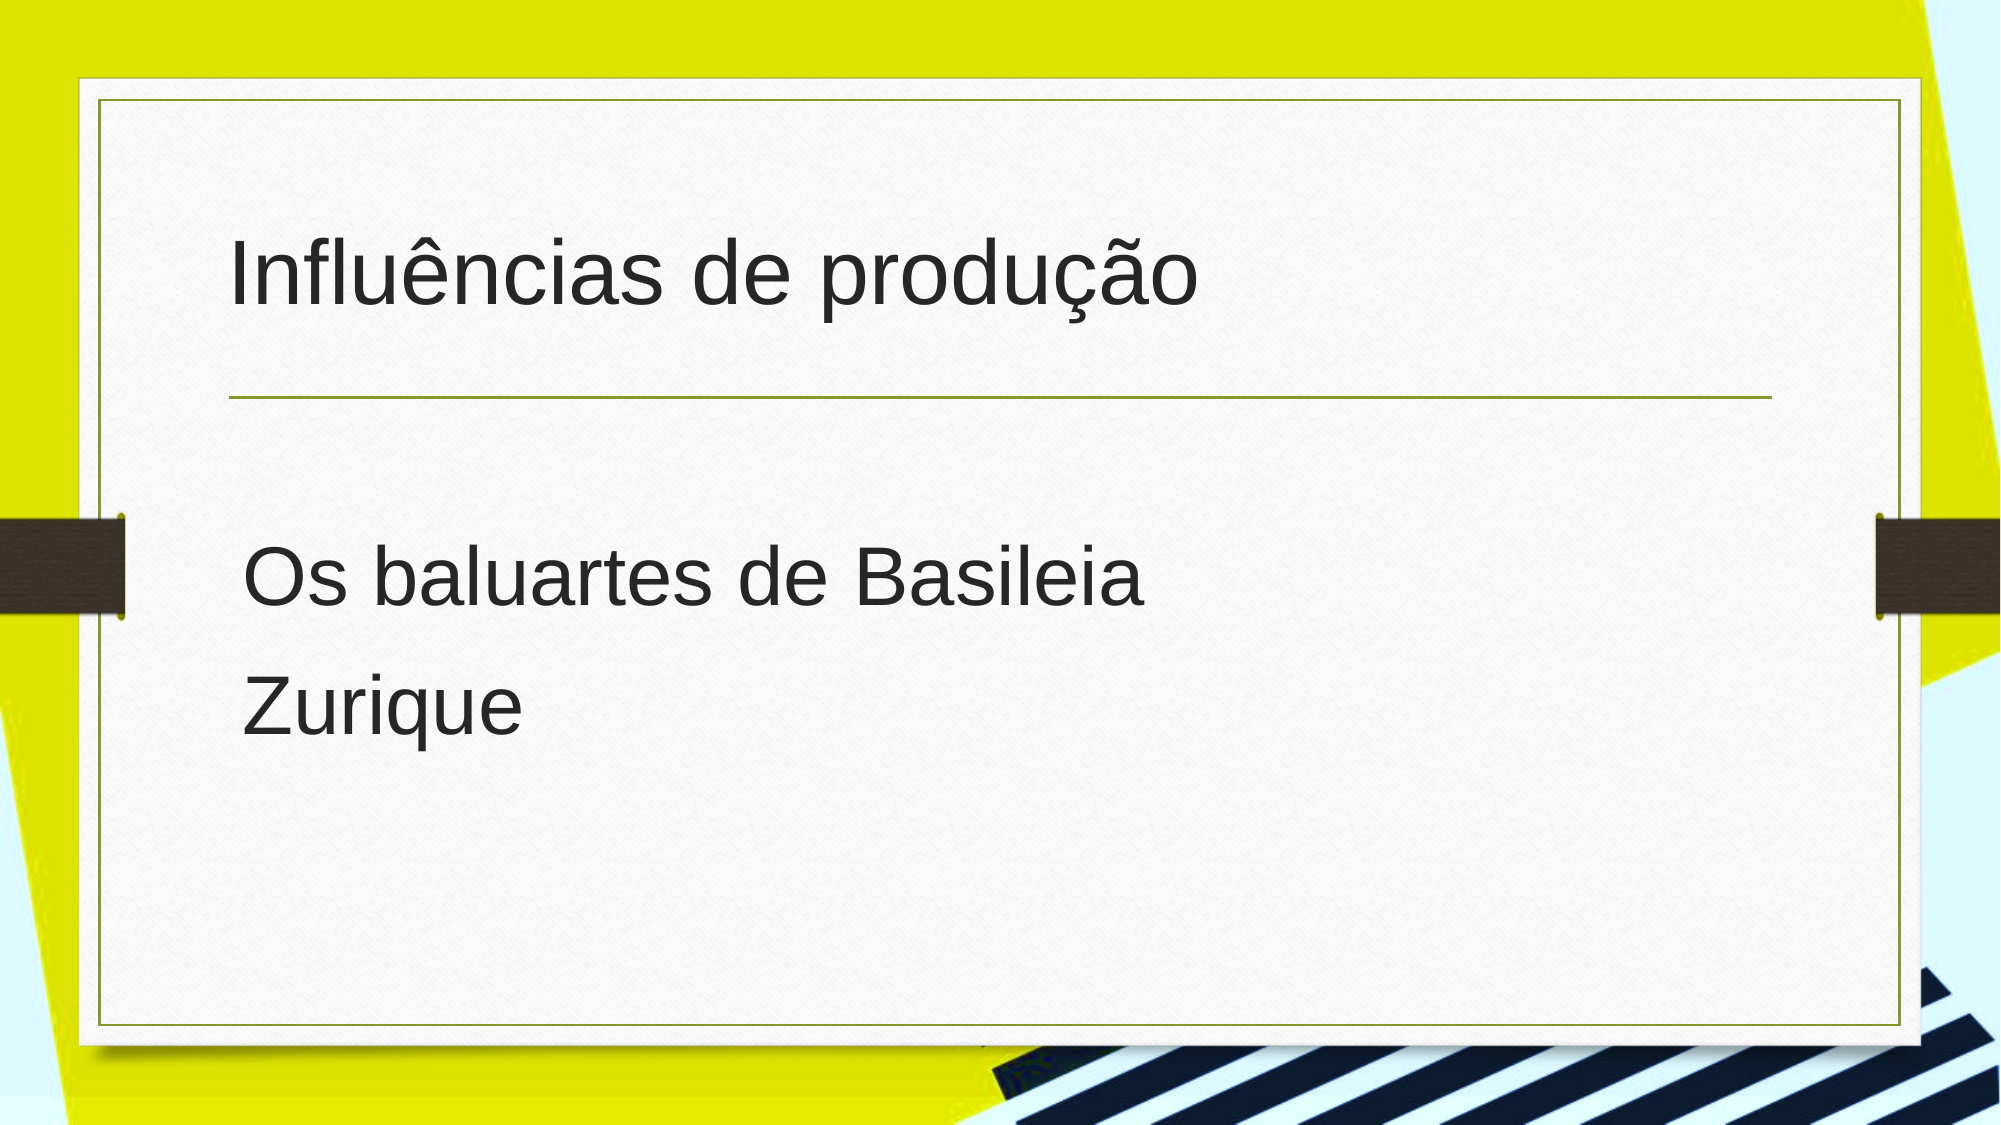

# Influências de produção
Os baluartes de Basileia
Zurique